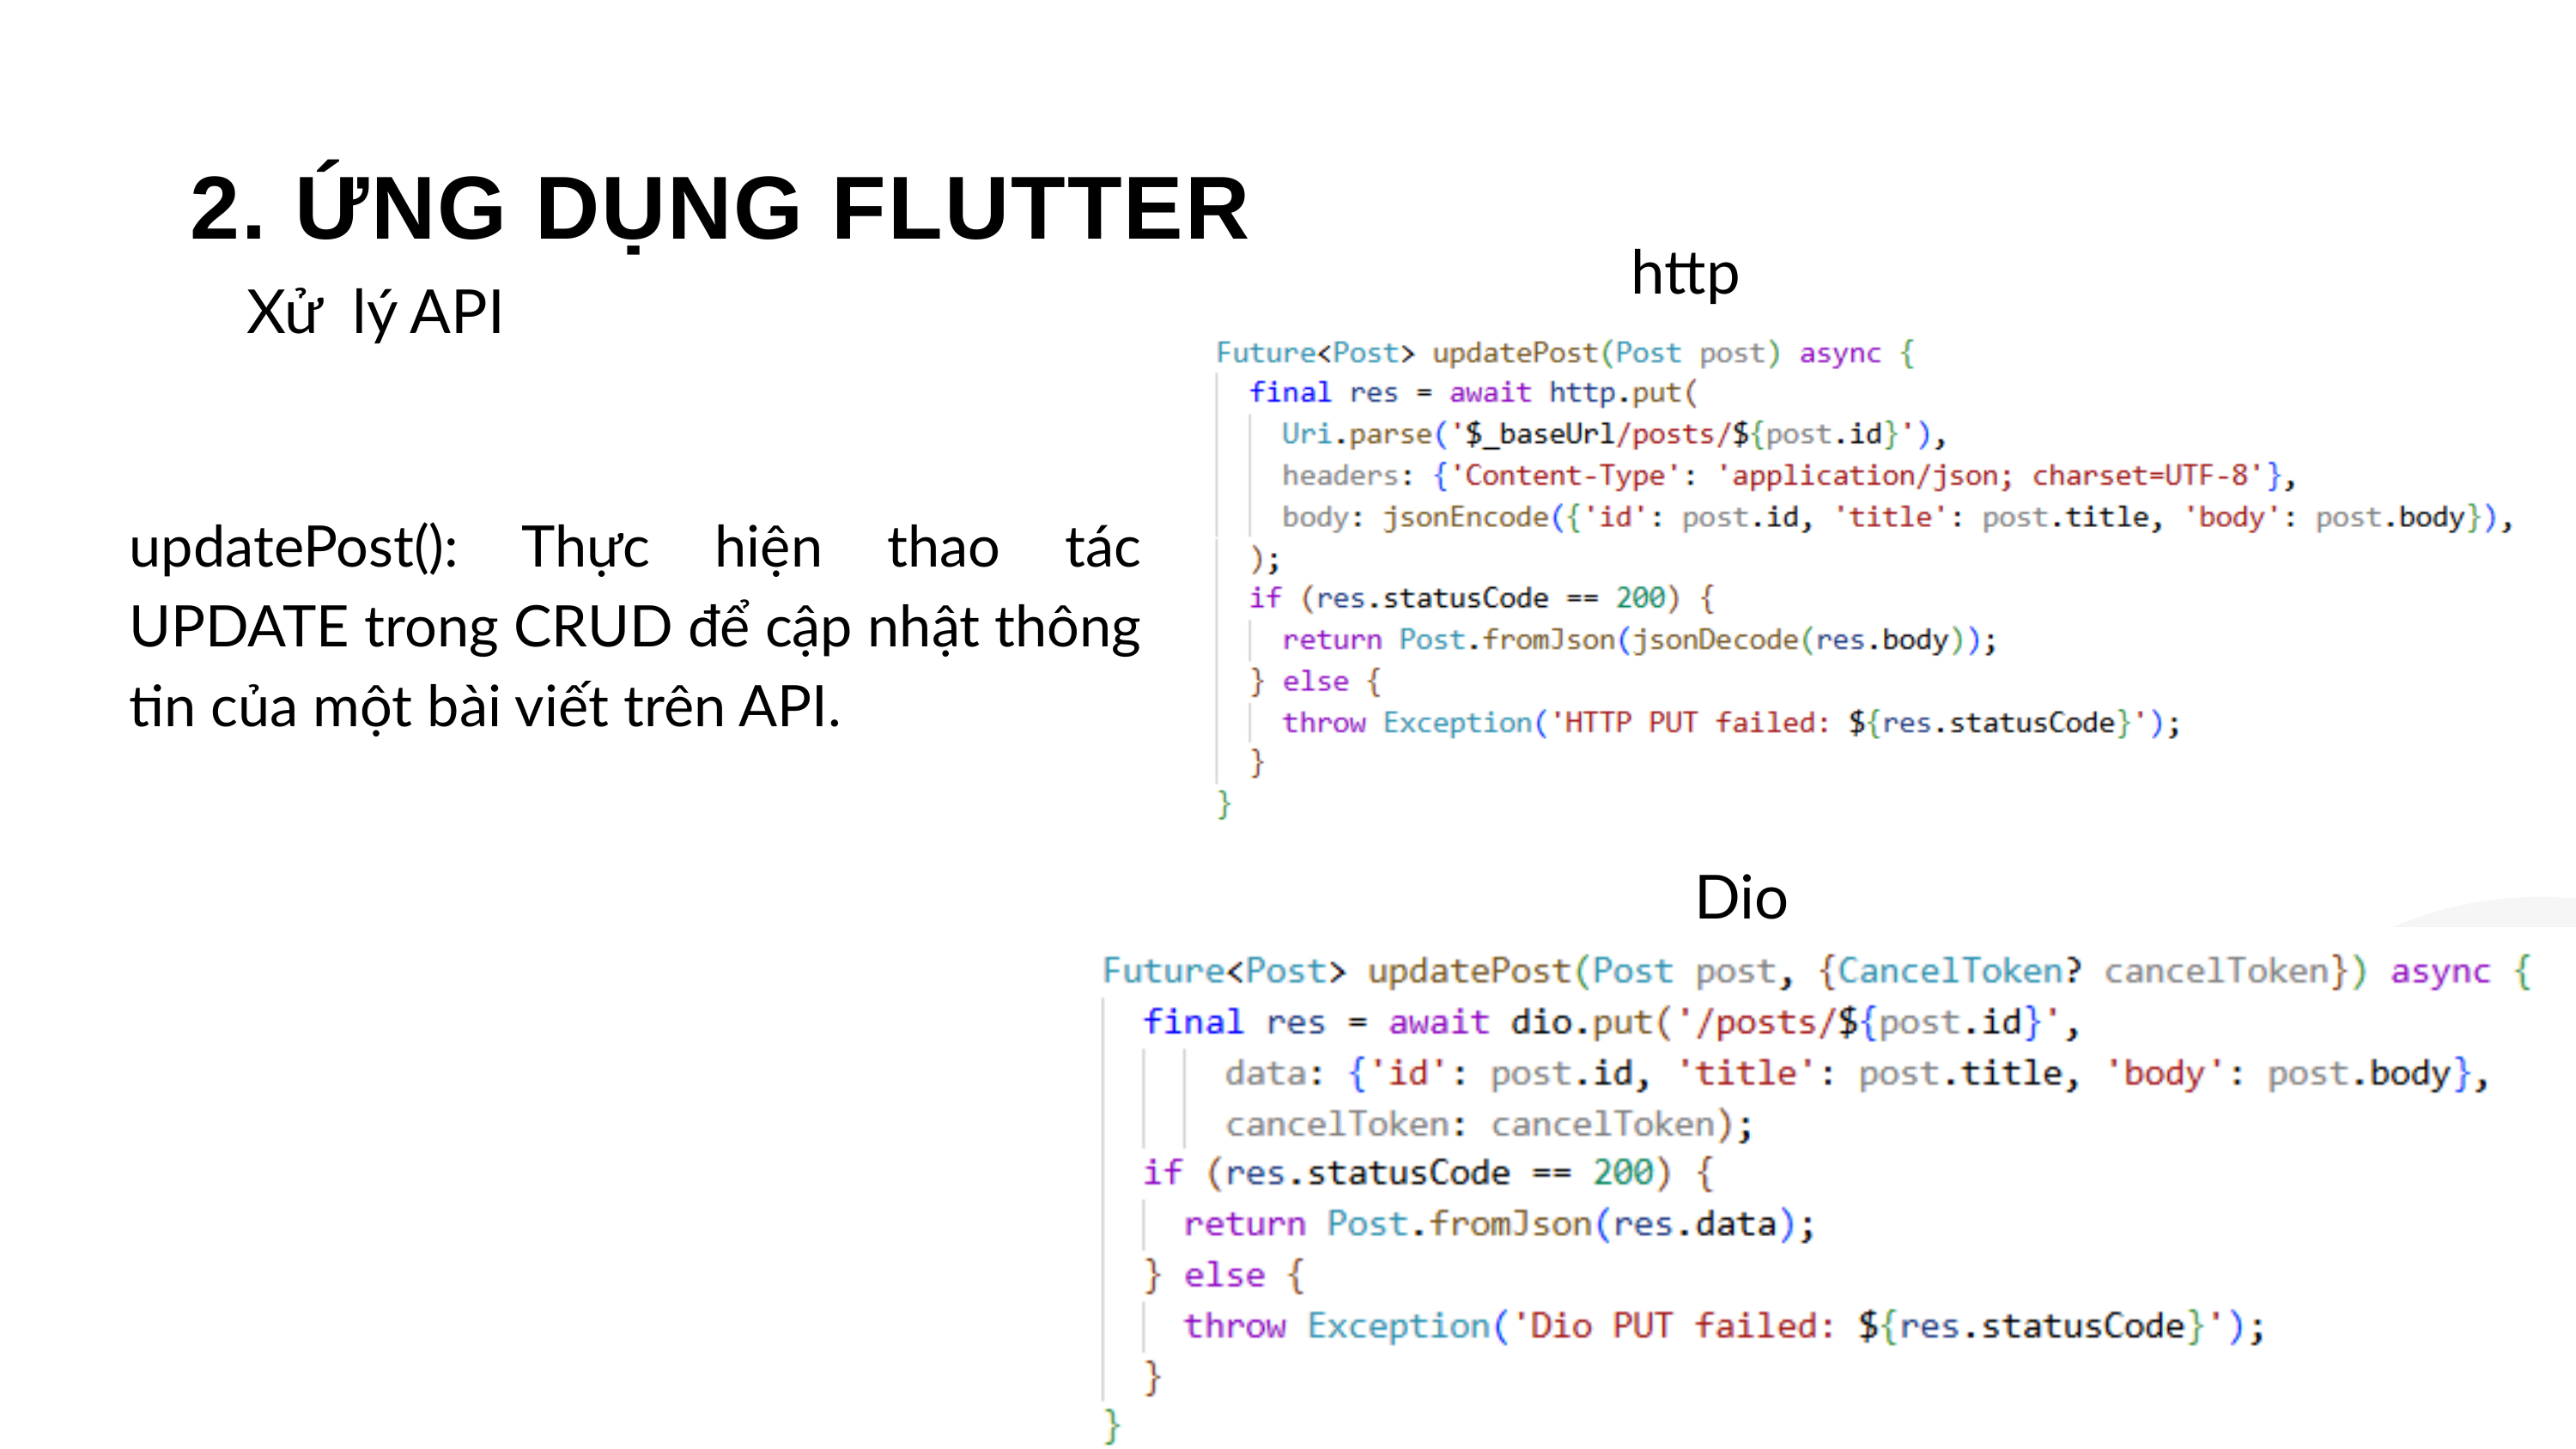

2. ỨNG DỤNG FLUTTER
http
Xử  lý API

updatePost(): Thực hiện thao tác UPDATE trong CRUD để cập nhật thông tin của một bài viết trên API.

Dio